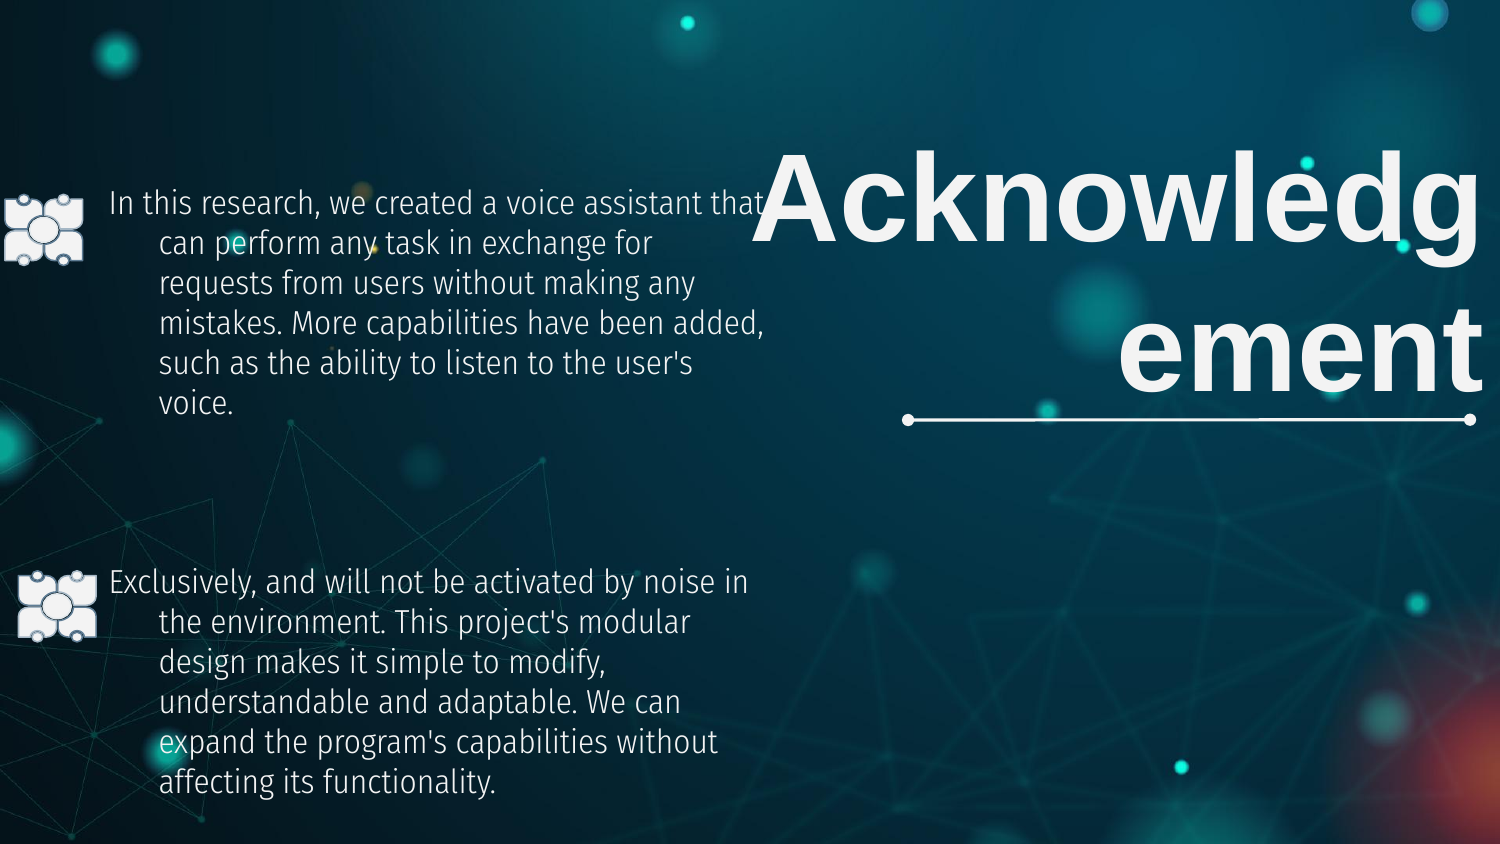

# Acknowledgement
In this research, we created a voice assistant that can perform any task in exchange for requests from users without making any mistakes. More capabilities have been added, such as the ability to listen to the user's voice.

Exclusively, and will not be activated by noise in the environment. This project's modular design makes it simple to modify, understandable and adaptable. We can expand the program's capabilities without affecting its functionality.